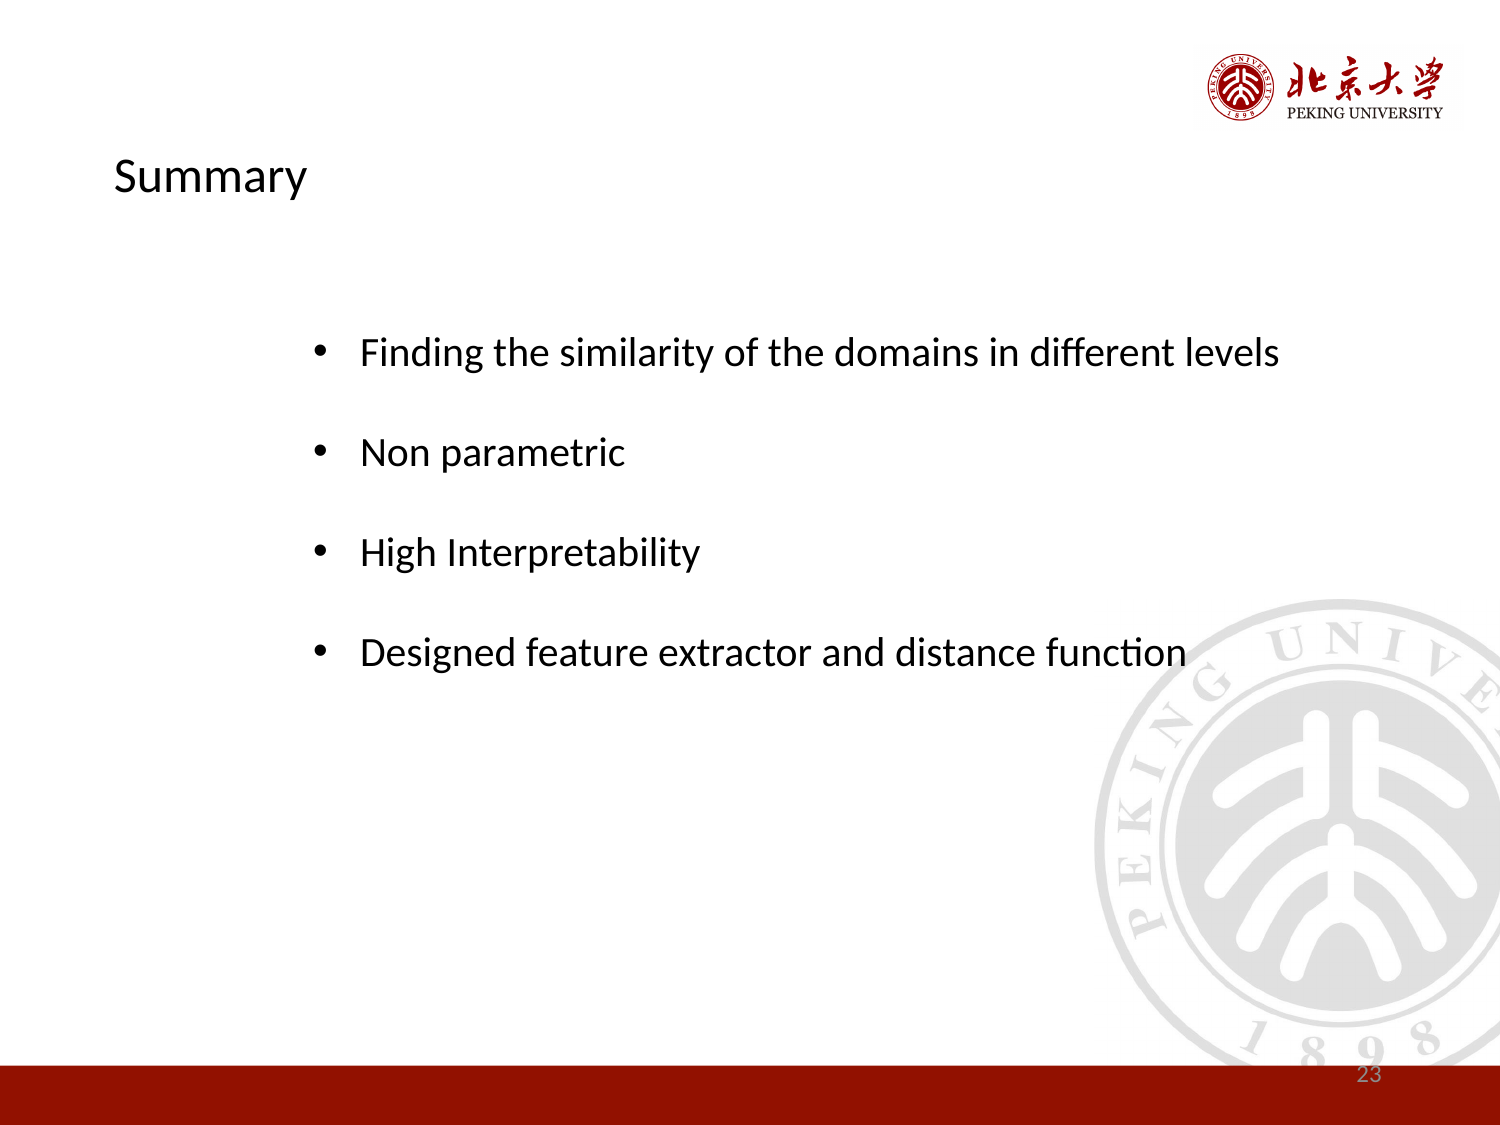

Summary
Finding the similarity of the domains in different levels

Non parametric

High Interpretability

Designed feature extractor and distance function

23